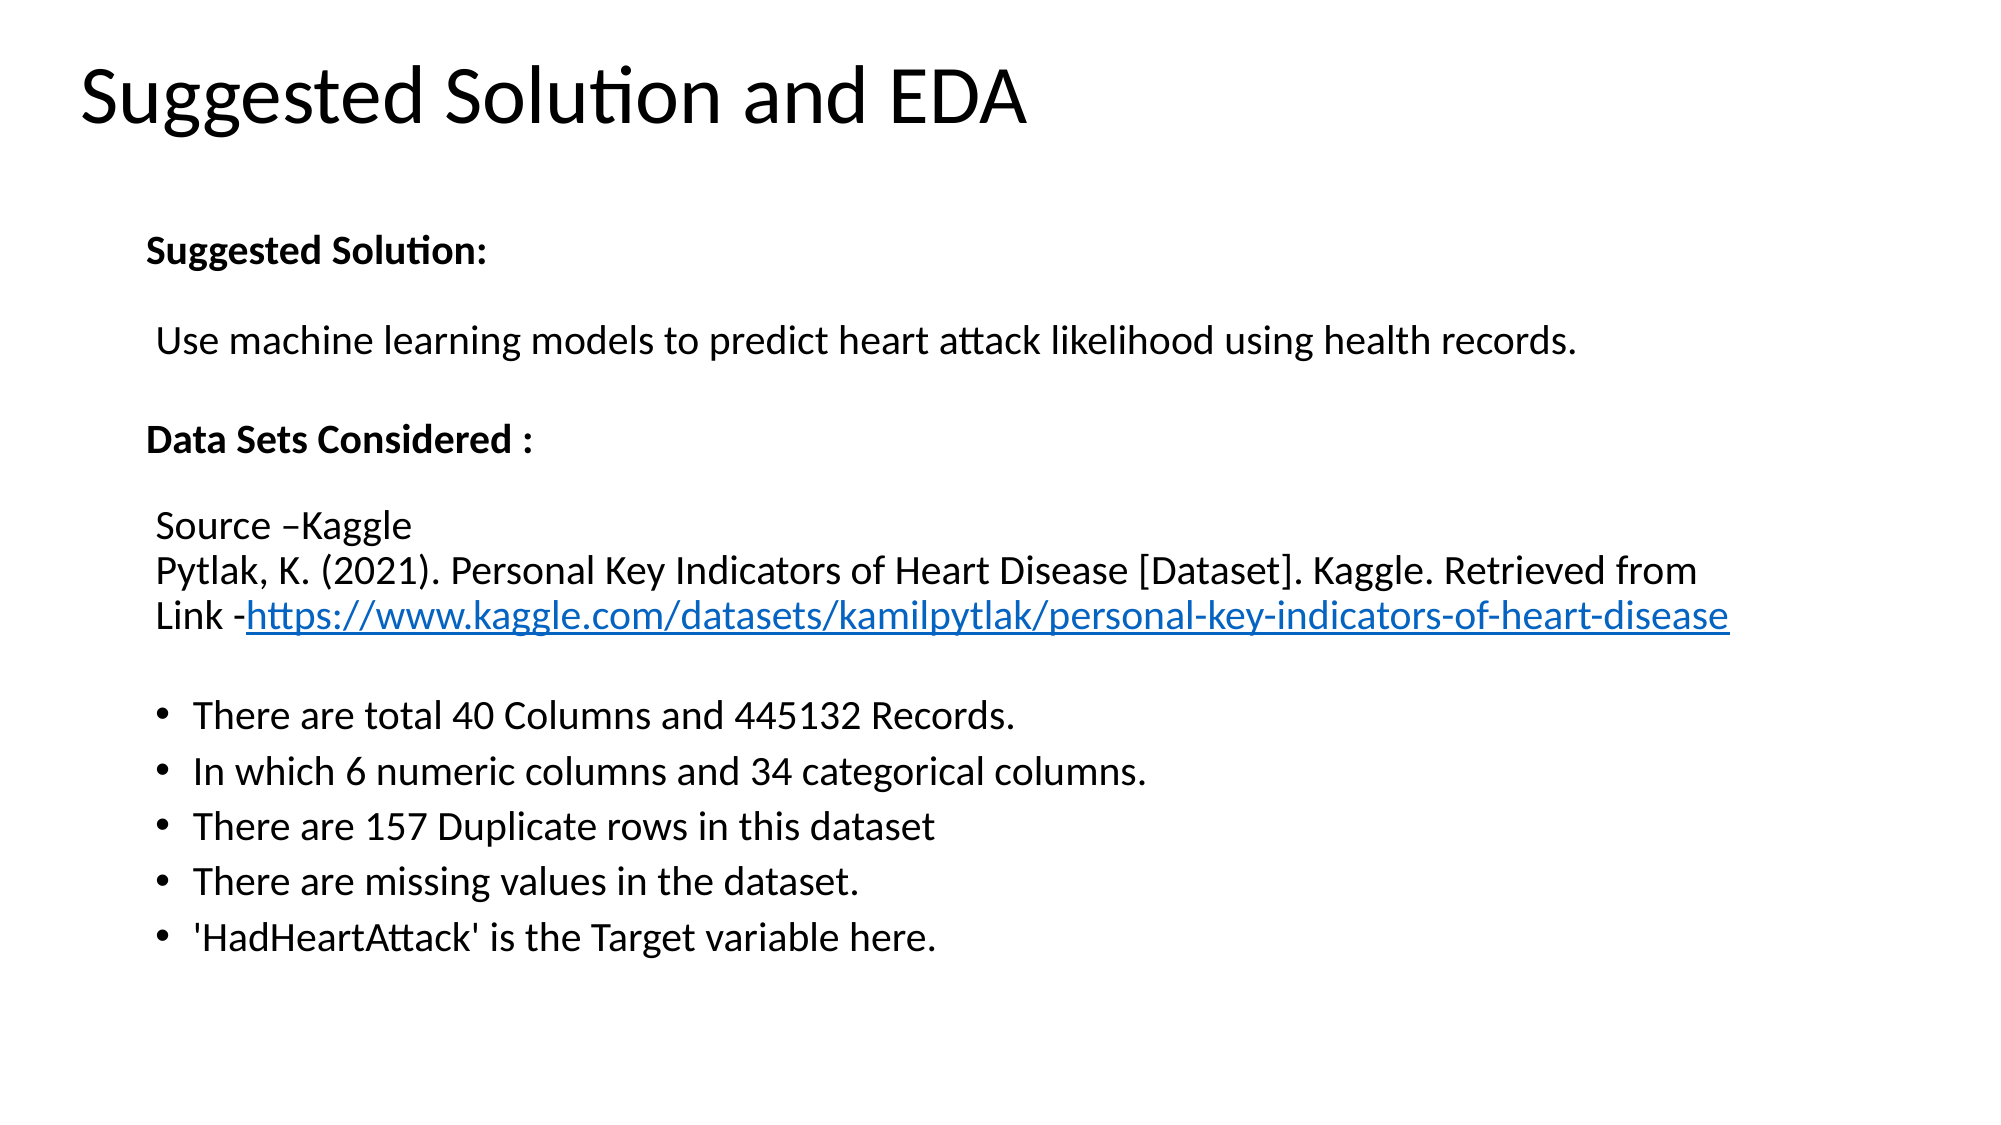

Suggested Solution and EDA
Suggested Solution:

 Use machine learning models to predict heart attack likelihood using health records.

Data Sets Considered :

 Source –Kaggle
 Pytlak, K. (2021). Personal Key Indicators of Heart Disease [Dataset]. Kaggle. Retrieved from
 Link -https://www.kaggle.com/datasets/kamilpytlak/personal-key-indicators-of-heart-disease

There are total 40 Columns and 445132 Records.
In which 6 numeric columns and 34 categorical columns.
There are 157 Duplicate rows in this dataset
There are missing values in the dataset.
'HadHeartAttack' is the Target variable here.